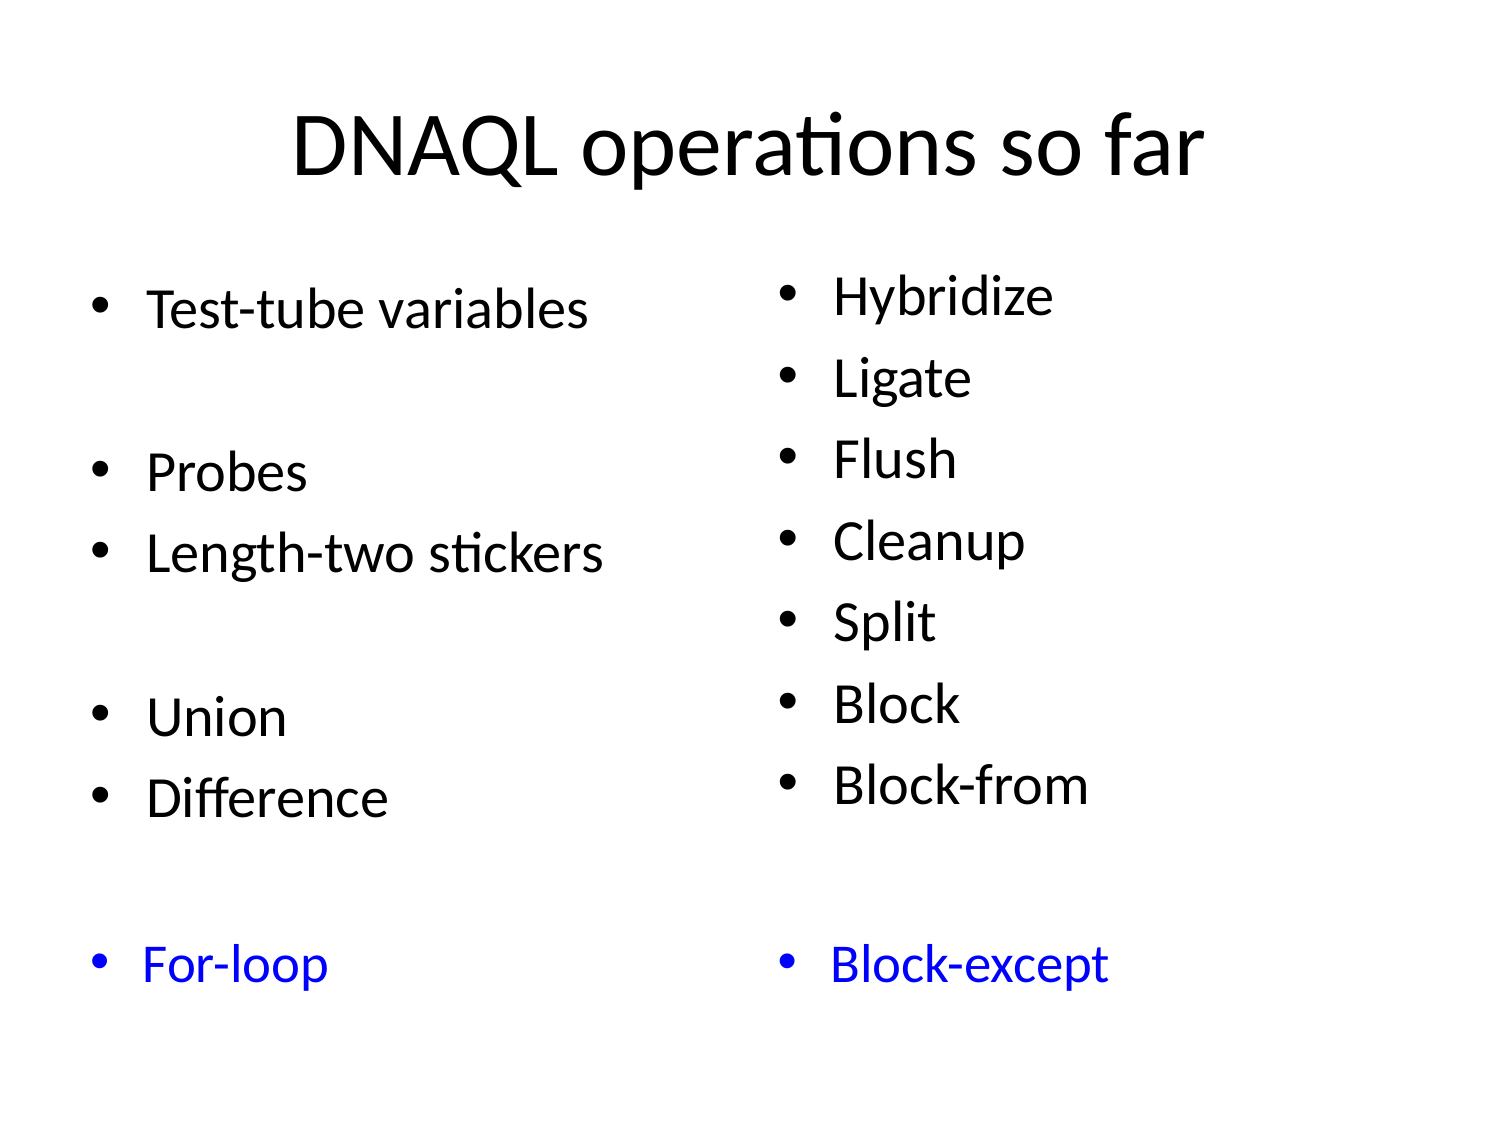

# DNAQL operations so far
Hybridize
Ligate
Flush
Cleanup
Split
Block
Block-from
Test-tube variables

Probes
Length-two stickers

Union
Difference

For-loop

Block-except